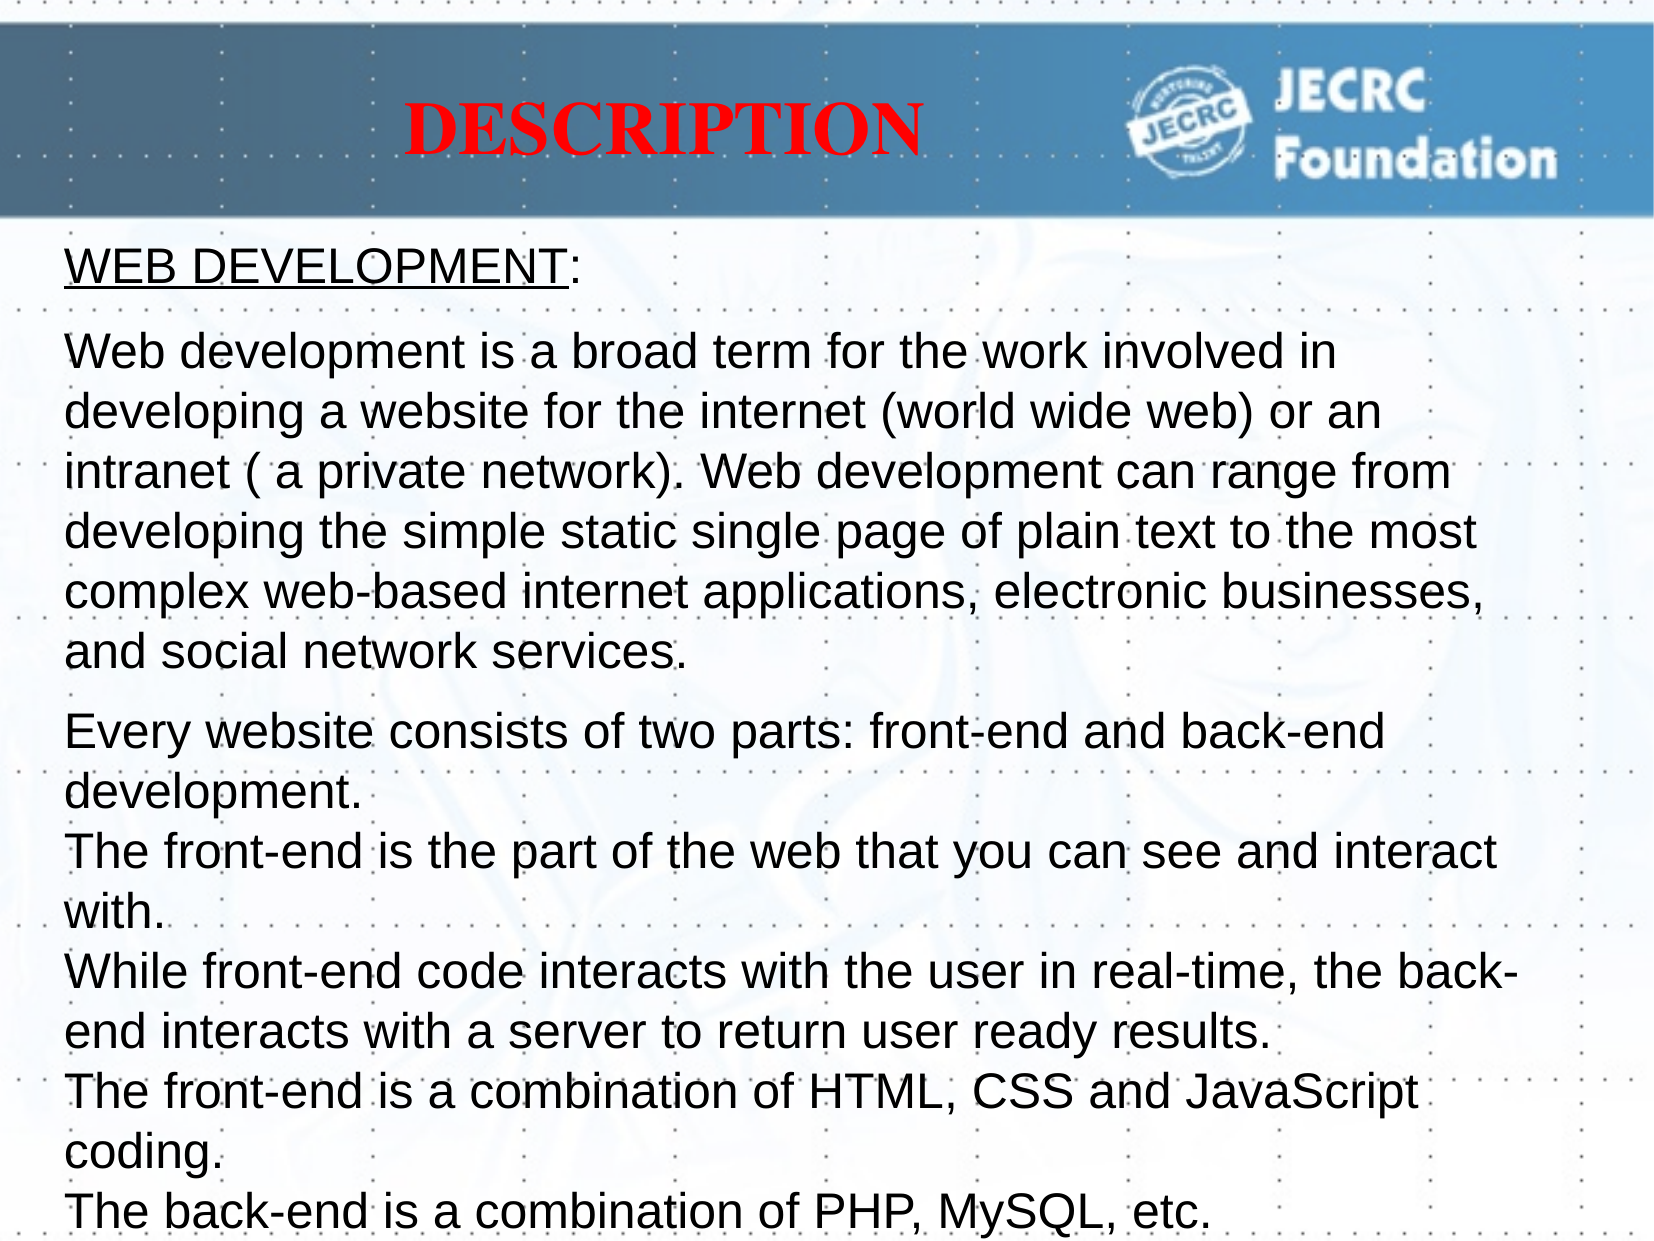

DESCRIPTION
WEB DEVELOPMENT:

Web development is a broad term for the work involved in developing a website for the internet (world wide web) or an intranet ( a private network). Web development can range from developing the simple static single page of plain text to the most complex web-based internet applications, electronic businesses, and social network services.

Every website consists of two parts: front-end and back-end development.
The front-end is the part of the web that you can see and interact with.
While front-end code interacts with the user in real-time, the back-end interacts with a server to return user ready results.
The front-end is a combination of HTML, CSS and JavaScript coding.
The back-end is a combination of PHP, MySQL, etc.